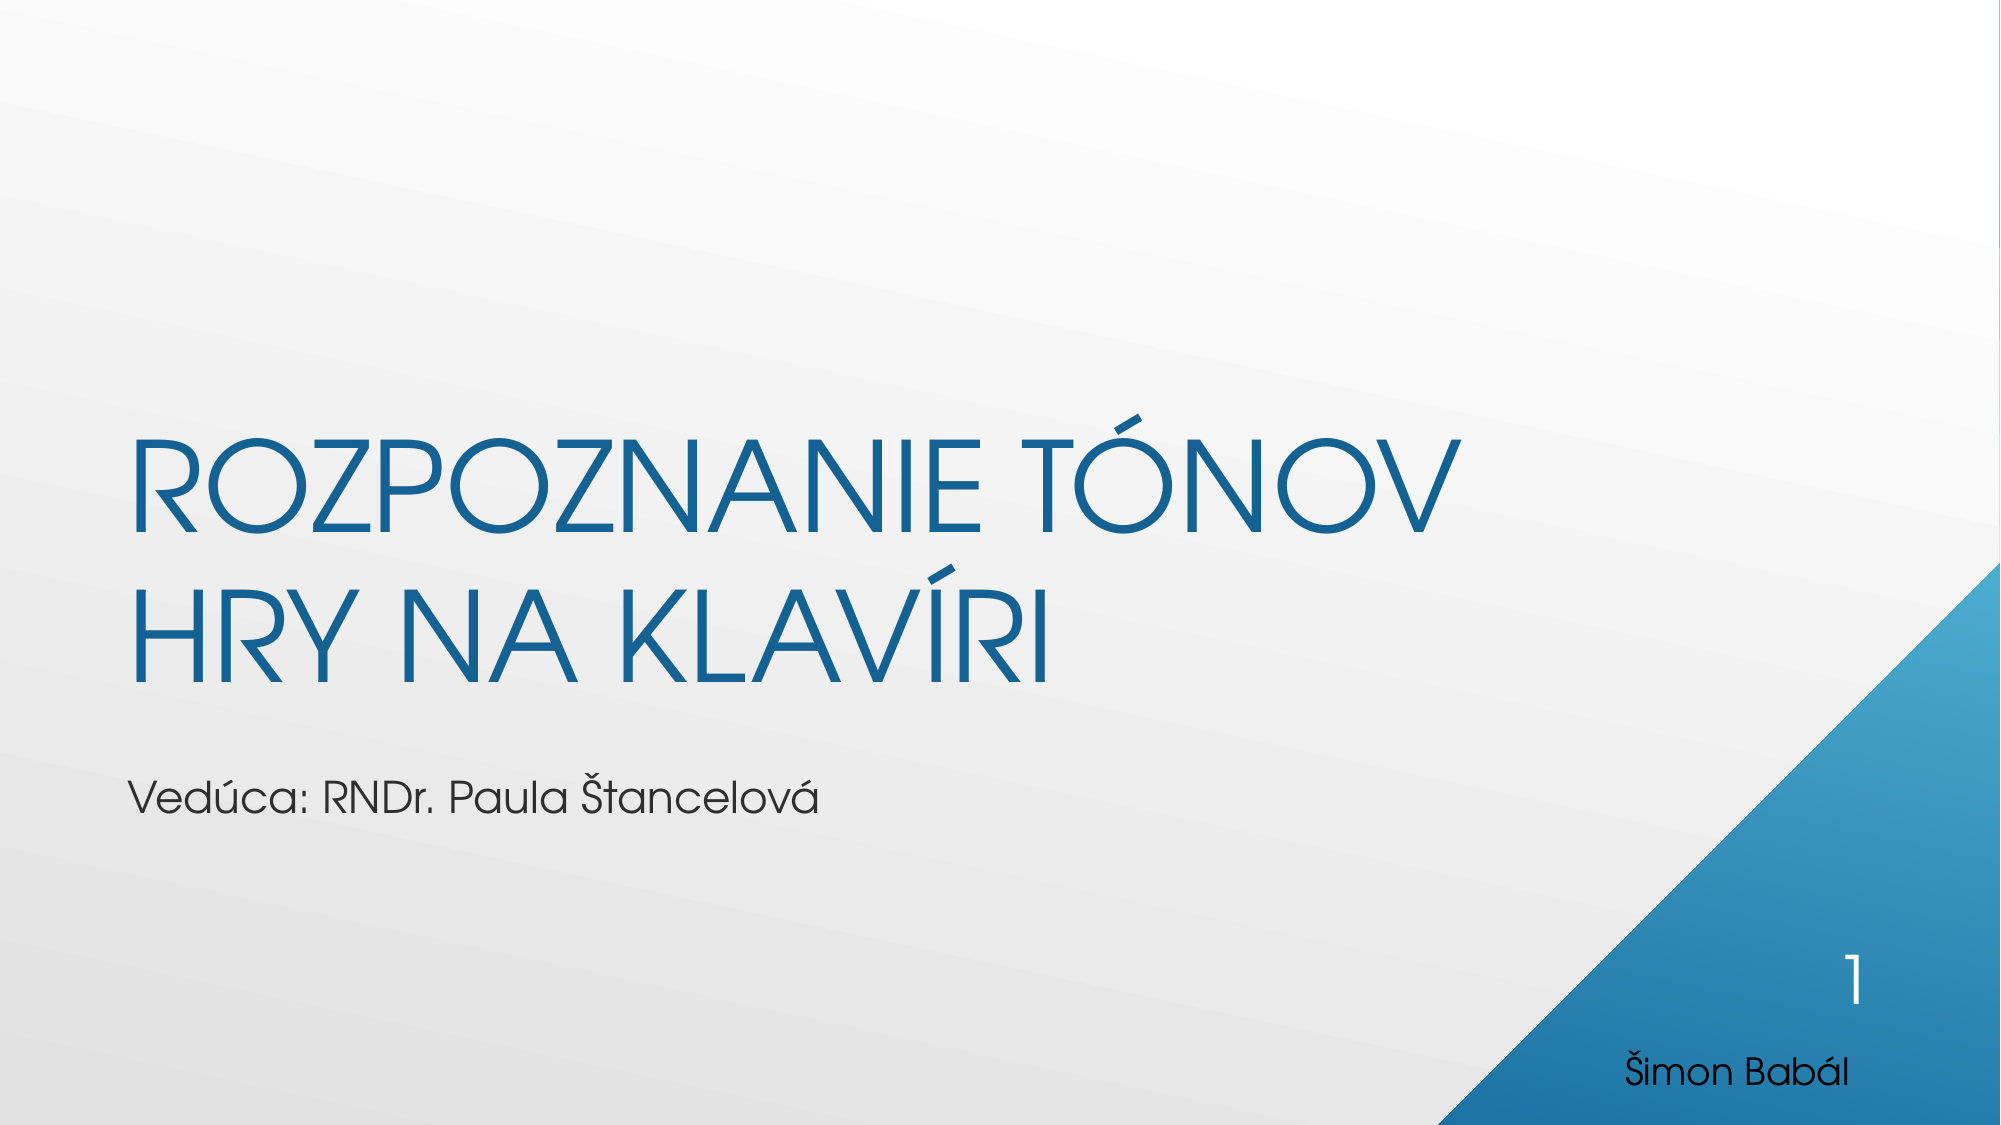

# Rozpoznanie tónov hry na klavíri
Vedúca: RNDr. Paula Štancelová
1
Šimon Babál